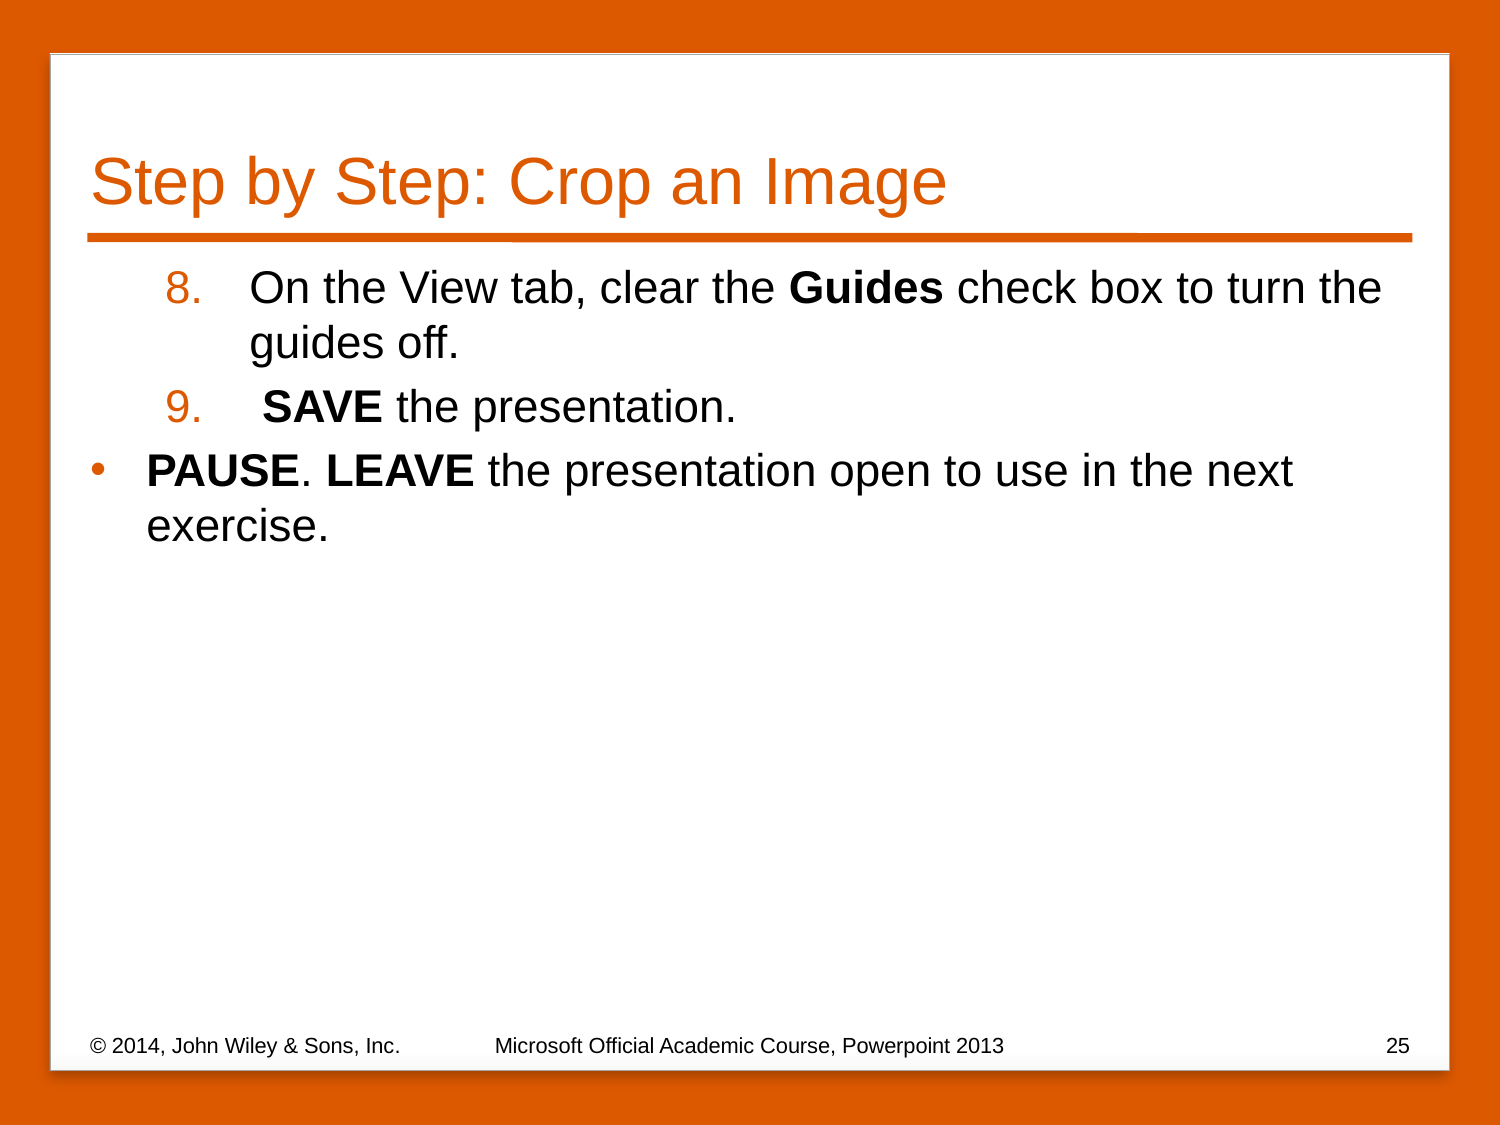

# Step by Step: Crop an Image
On the View tab, clear the Guides check box to turn the guides off.
 SAVE the presentation.
PAUSE. LEAVE the presentation open to use in the next exercise.
© 2014, John Wiley & Sons, Inc.
Microsoft Official Academic Course, Powerpoint 2013
25